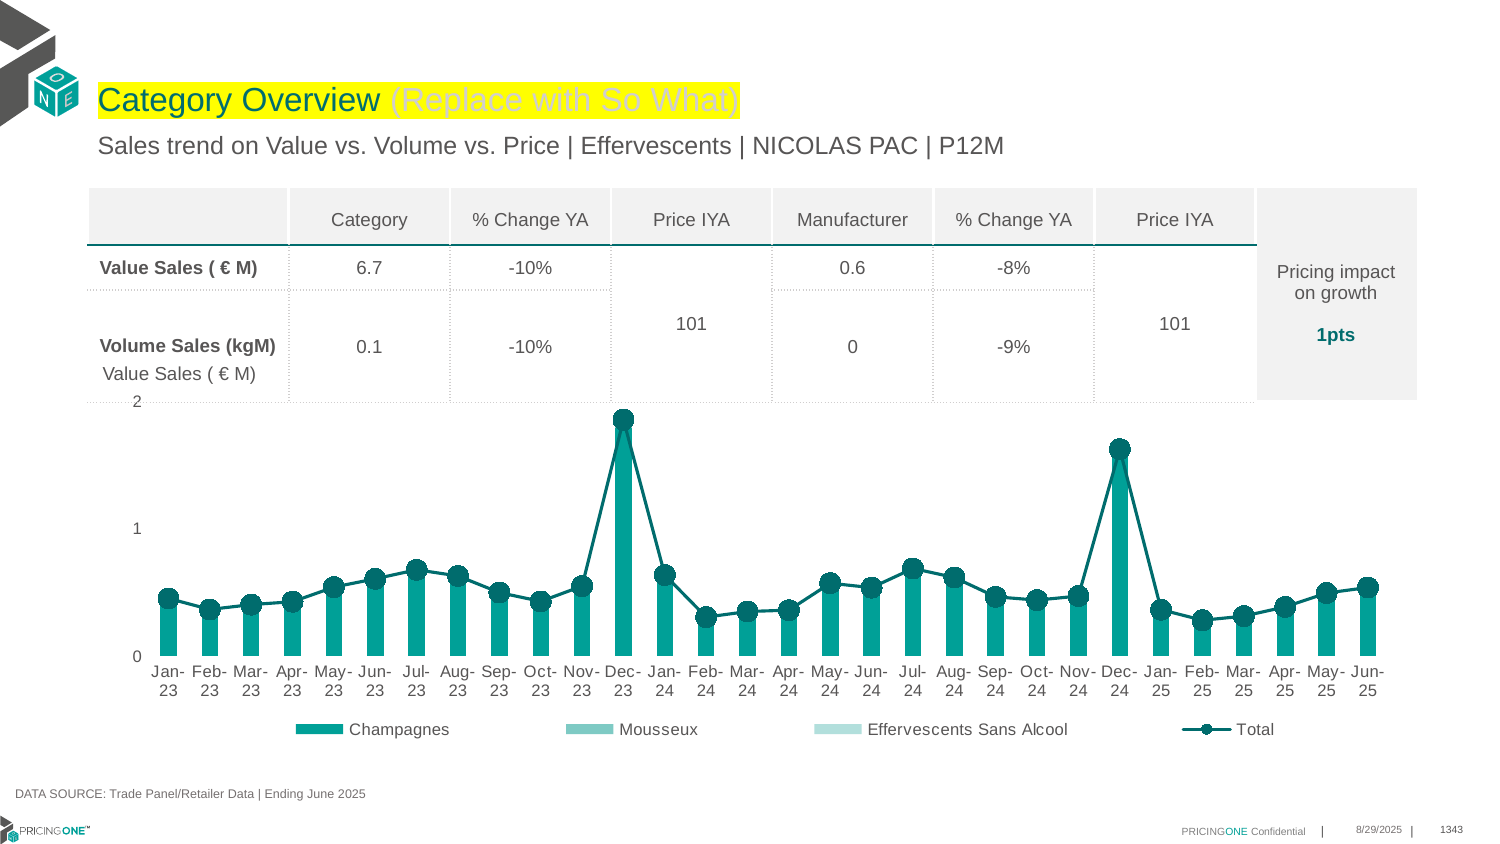

# Category Overview (Replace with So What)
Sales trend on Value vs. Volume vs. Price | Effervescents | NICOLAS PAC | P12M
|  | Category | % Change YA | Price IYA | Manufacturer | % Change YA | Price IYA | Pricing impact on growth 1pts |
| --- | --- | --- | --- | --- | --- | --- | --- |
| Value Sales ( € M) | 6.7 | -10% | 101 | 0.6 | -8% | 101 |  |
| Volume Sales (kgM) | 0.1 | -10% |  | 0 | -9% |  |  |
Value Sales ( € M)

### Chart

| Category | Champagnes | Mousseux | Effervescents Sans Alcool | Total |
|---|---|---|---|---|
| Jan-23 | 0.425876 | 0.025065 | 0.000465 | 0.451406 |
| Feb-23 | 0.343507 | 0.021135 | 0.000333 | 0.364975 |
| Mar-23 | 0.378745 | 0.023657 | 0.000537 | 0.402939 |
| Apr-23 | 0.394966 | 0.030116 | 0.000827 | 0.425909 |
| May-23 | 0.507142 | 0.031683 | 0.00113 | 0.539955 |
| Jun-23 | 0.570447 | 0.033745 | 0.001235 | 0.605427 |
| Jul-23 | 0.636005 | 0.03913 | 0.001209 | 0.676344 |
| Aug-23 | 0.586781 | 0.038919 | 0.001781 | 0.627481 |
| Sep-23 | 0.467926 | 0.028127 | 0.00154 | 0.497593 |
| Oct-23 | 0.398766 | 0.028234 | 0.000888 | 0.427888 |
| Nov-23 | 0.523596 | 0.024202 | 0.00046 | 0.548258 |
| Dec-23 | 1.789845 | 0.058629 | 0.004422 | 1.852896 |
| Jan-24 | 0.596202 | 0.035008 | 0.00396 | 0.63517 |
| Feb-24 | 0.281226 | 0.022147 | 0.001516 | 0.304889 |
| Mar-24 | 0.321372 | 0.025154 | 0.002418 | 0.348944 |
| Apr-24 | 0.331958 | 0.025042 | 0.002301 | 0.359301 |
| May-24 | 0.535595 | 0.032073 | 0.003026 | 0.570694 |
| Jun-24 | 0.50092 | 0.031502 | 0.003477 | 0.535899 |
| Jul-24 | 0.646 | 0.036323 | 0.004185 | 0.686508 |
| Aug-24 | 0.576677 | 0.034405 | 0.004517 | 0.615599 |
| Sep-24 | 0.433812 | 0.027211 | 0.003208 | 0.464231 |
| Oct-24 | 0.408733 | 0.026818 | 0.002425 | 0.437976 |
| Nov-24 | 0.442059 | 0.025465 | 0.002796 | 0.47032 |
| Dec-24 | 1.565461 | 0.048415 | 0.008162 | 1.622038 |
| Jan-25 | 0.33562 | 0.022503 | 0.004911 | 0.363034 |
| Feb-25 | 0.257812 | 0.019233 | 0.003347 | 0.280392 |
| Mar-25 | 0.286277 | 0.022581 | 0.00375 | 0.312608 |
| Apr-25 | 0.354973 | 0.026138 | 0.00428 | 0.385391 |
| May-25 | 0.460541 | 0.028027 | 0.005273 | 0.493841 |
| Jun-25 | 0.501165 | 0.029694 | 0.006572 | 0.537431 |
DATA SOURCE: Trade Panel/Retailer Data | Ending June 2025

8/29/2025
1343